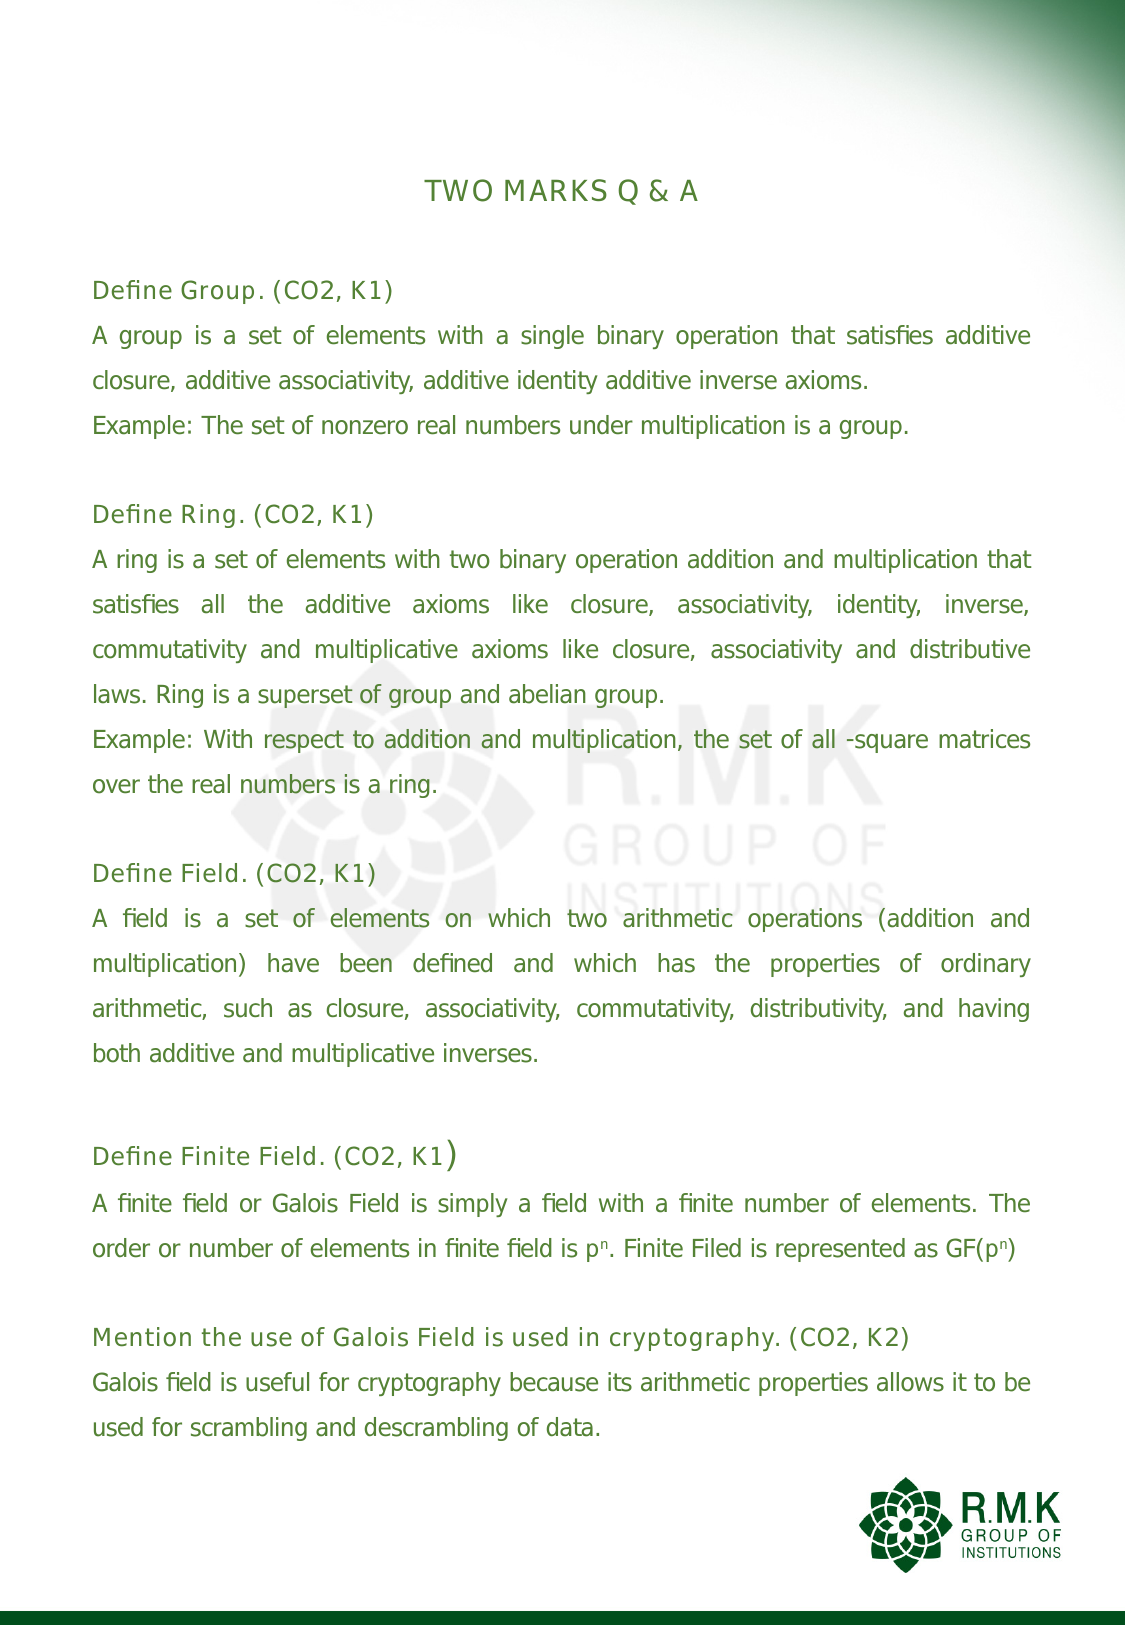

#
TWO MARKS Q & A

Define Group. (CO2, K1)
A group is a set of elements with a single binary operation that satisfies additive closure, additive associativity, additive identity additive inverse axioms.
Example: The set of nonzero real numbers under multiplication is a group.

Define Ring. (CO2, K1)
A ring is a set of elements with two binary operation addition and multiplication that satisfies all the additive axioms like closure, associativity, identity, inverse, commutativity and multiplicative axioms like closure, associativity and distributive laws. Ring is a superset of group and abelian group.
Example: With respect to addition and multiplication, the set of all -square matrices over the real numbers is a ring.

Define Field. (CO2, K1)
A field is a set of elements on which two arithmetic operations (addition and multiplication) have been defined and which has the properties of ordinary arithmetic, such as closure, associativity, commutativity, distributivity, and having both additive and multiplicative inverses.

Define Finite Field. (CO2, K1)
A finite field or Galois Field is simply a field with a finite number of elements. The order or number of elements in finite field is pn. Finite Filed is represented as GF(pn)

Mention the use of Galois Field is used in cryptography. (CO2, K2)
Galois field is useful for cryptography because its arithmetic properties allows it to be used for scrambling and descrambling of data.